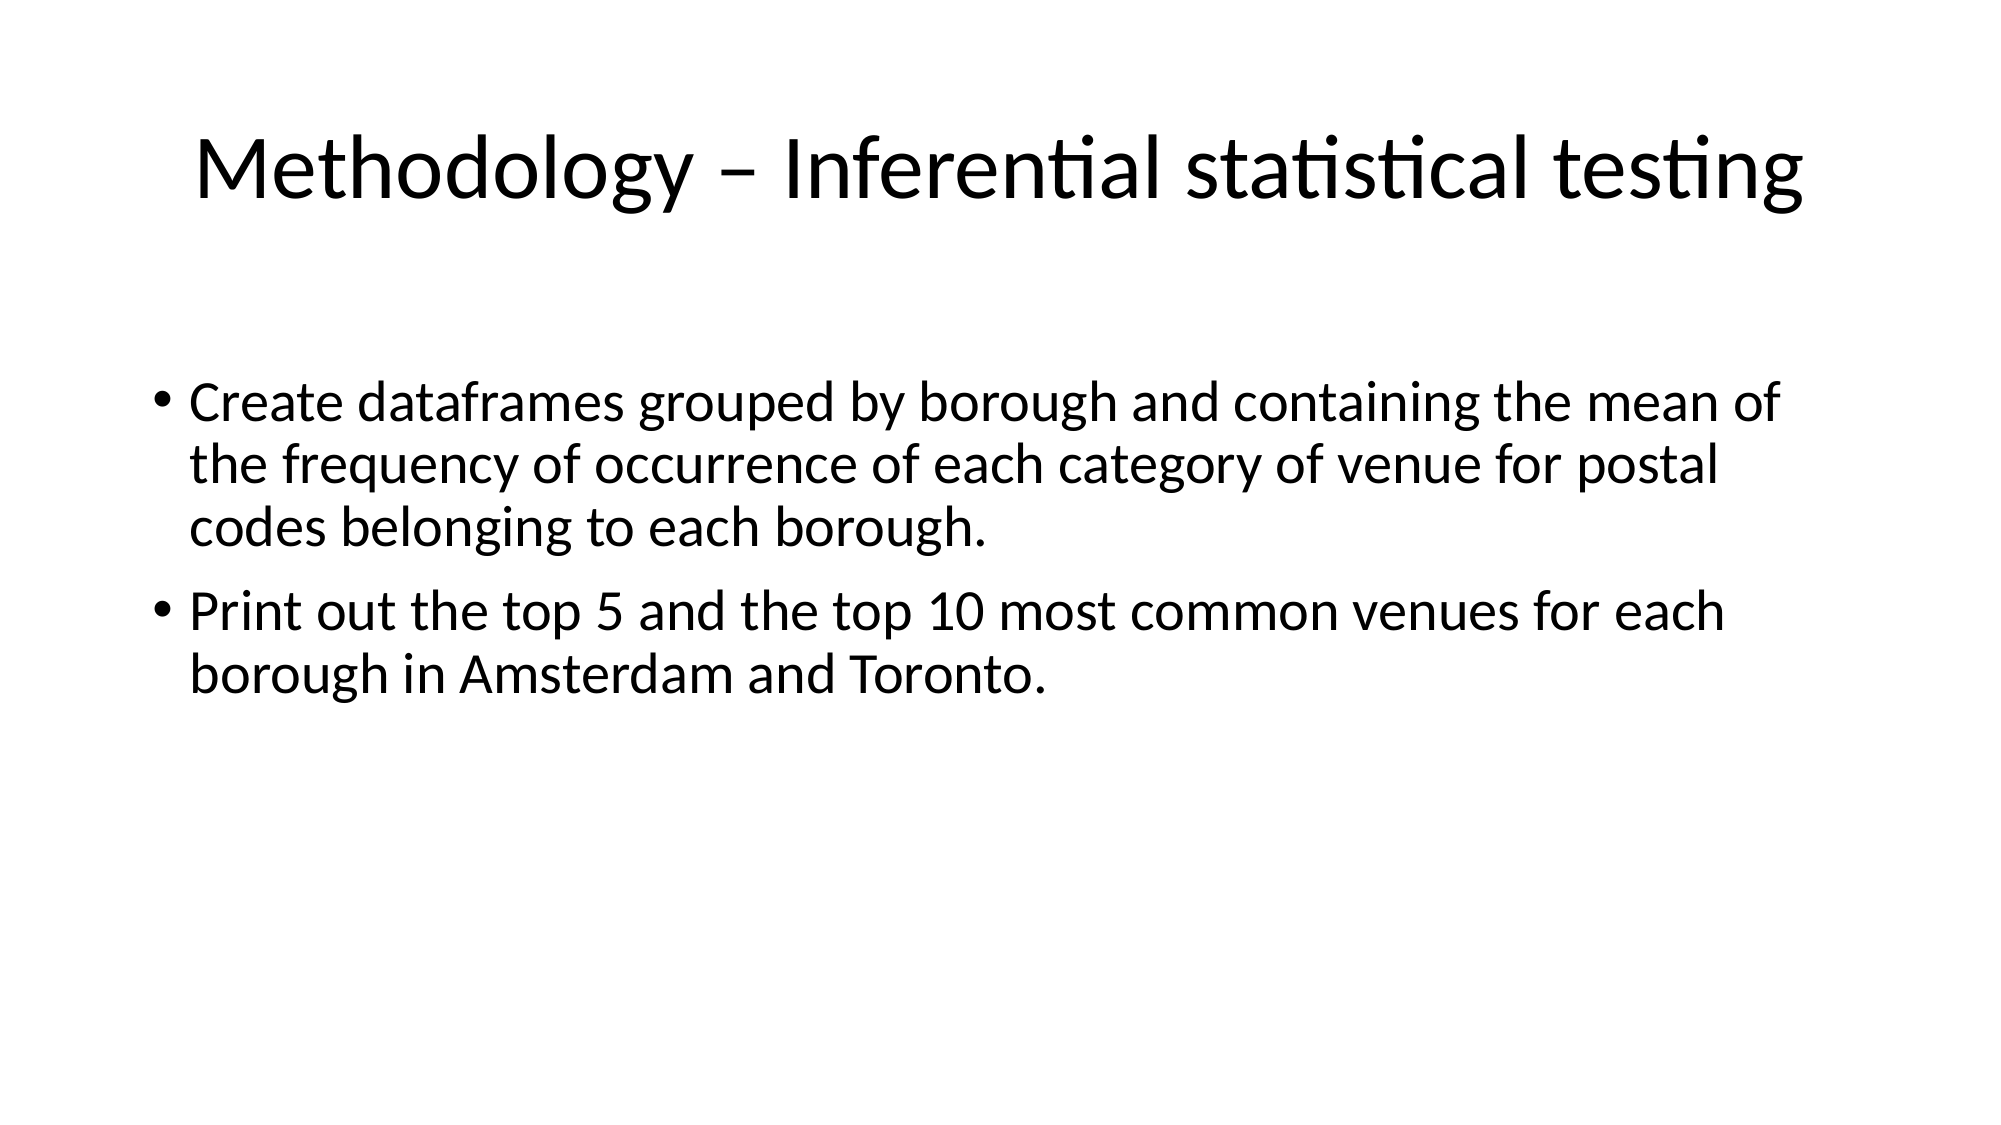

# Methodology – Inferential statistical testing
Create dataframes grouped by borough and containing the mean of the frequency of occurrence of each category of venue for postal codes belonging to each borough.
Print out the top 5 and the top 10 most common venues for each borough in Amsterdam and Toronto.